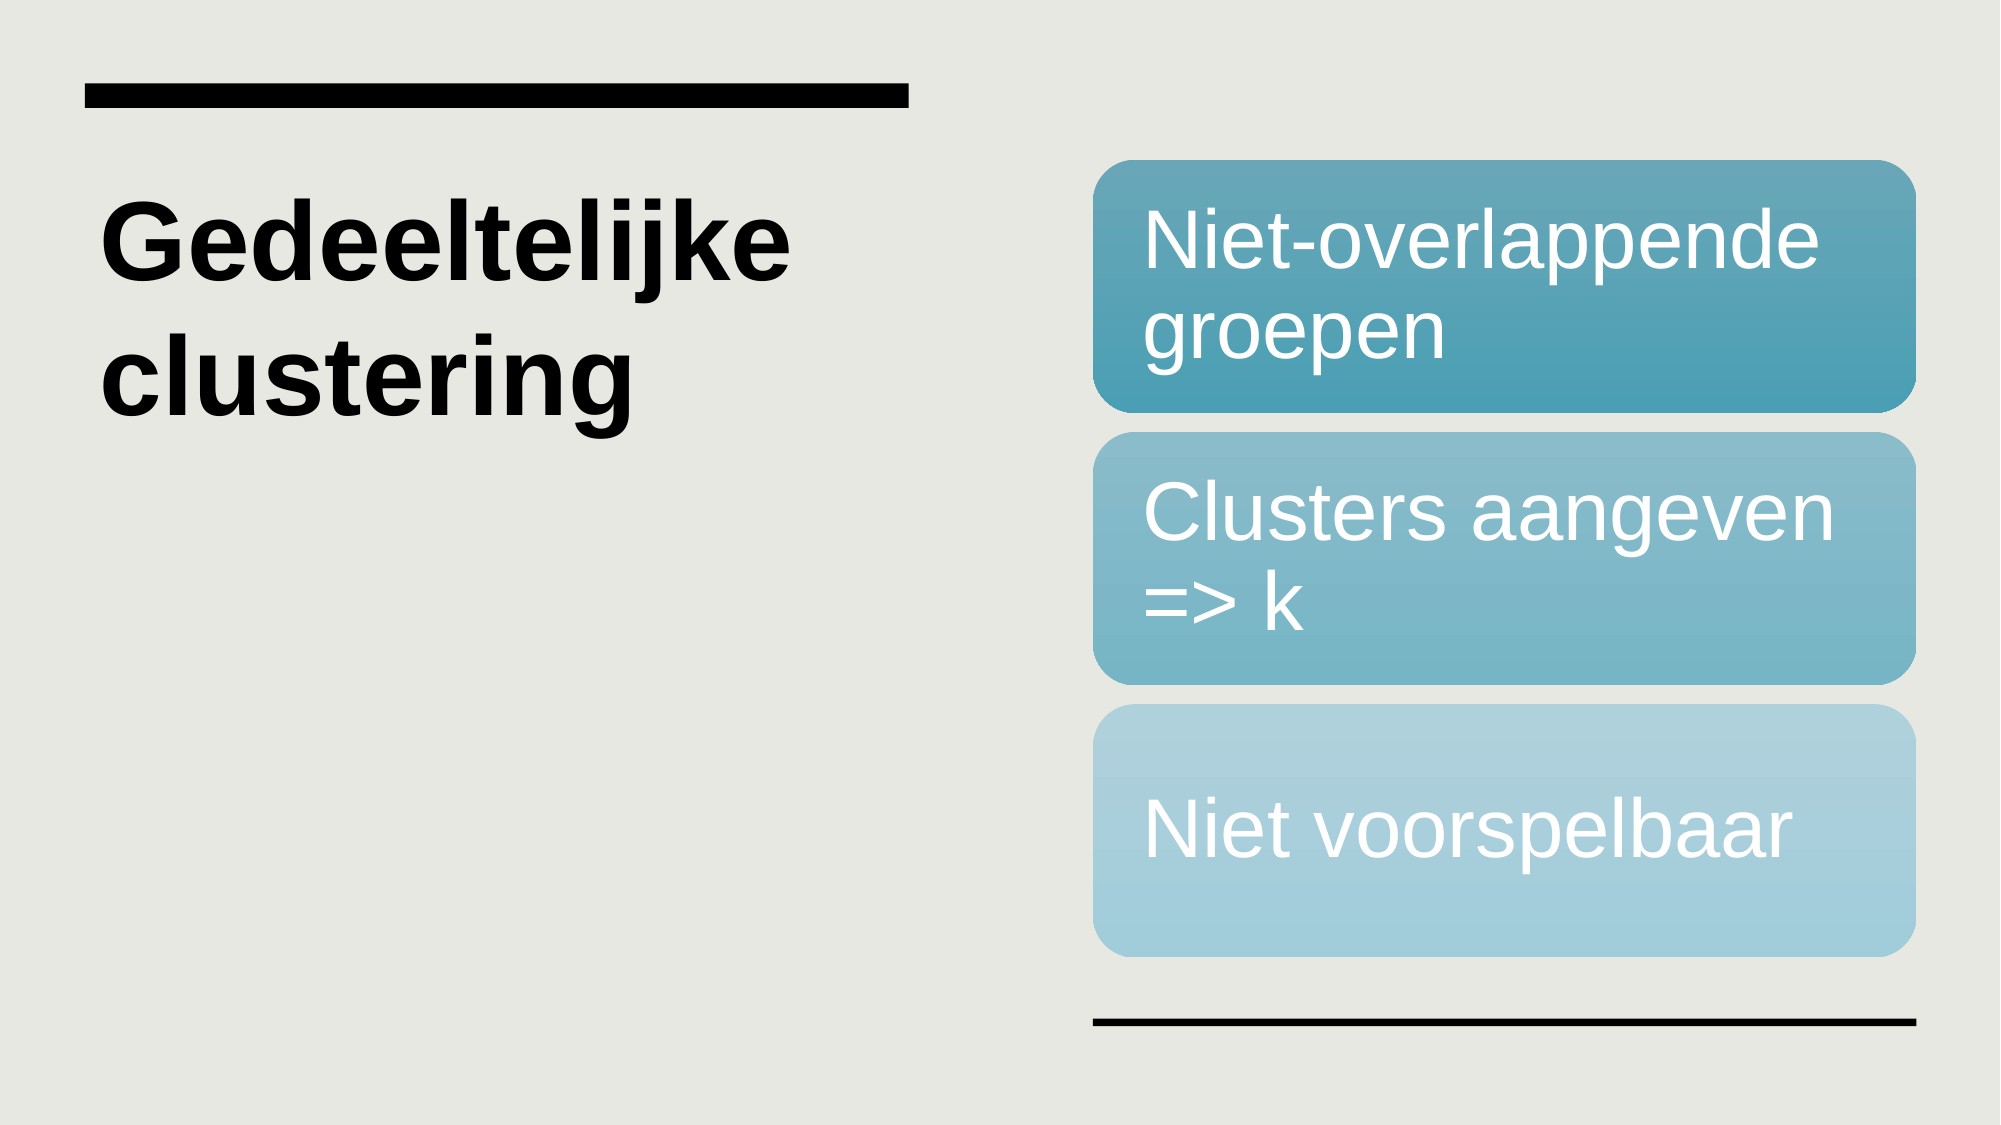

Niet-overlappende groepen
Clusters aangeven => k
Niet voorspelbaar
# Gedeeltelijke clustering